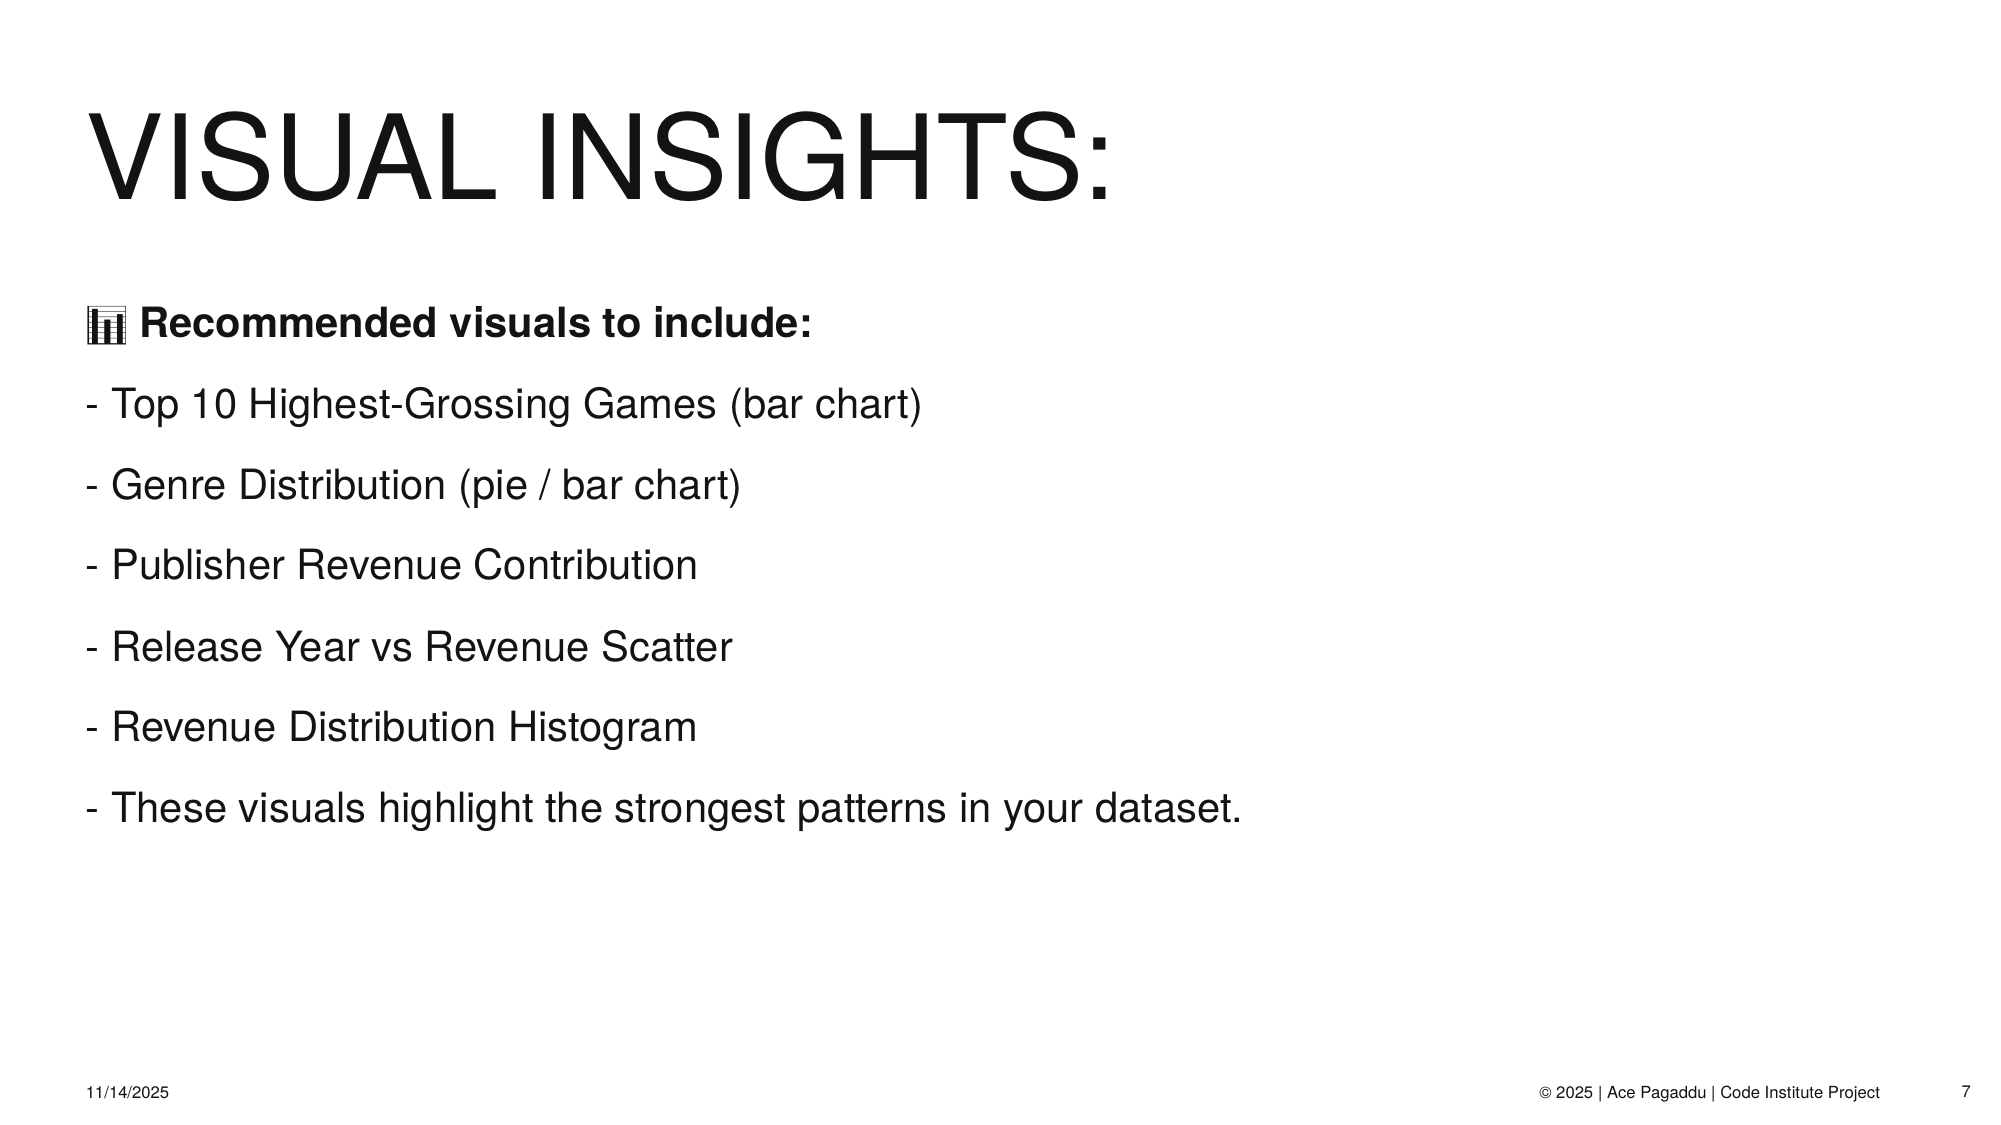

# Visual INSIGHTS:
📊 Recommended visuals to include:
- Top 10 Highest-Grossing Games (bar chart)
- Genre Distribution (pie / bar chart)
- Publisher Revenue Contribution
- Release Year vs Revenue Scatter
- Revenue Distribution Histogram
- These visuals highlight the strongest patterns in your dataset.

11/14/2025
© 2025 | Ace Pagaddu | Code Institute Project
7